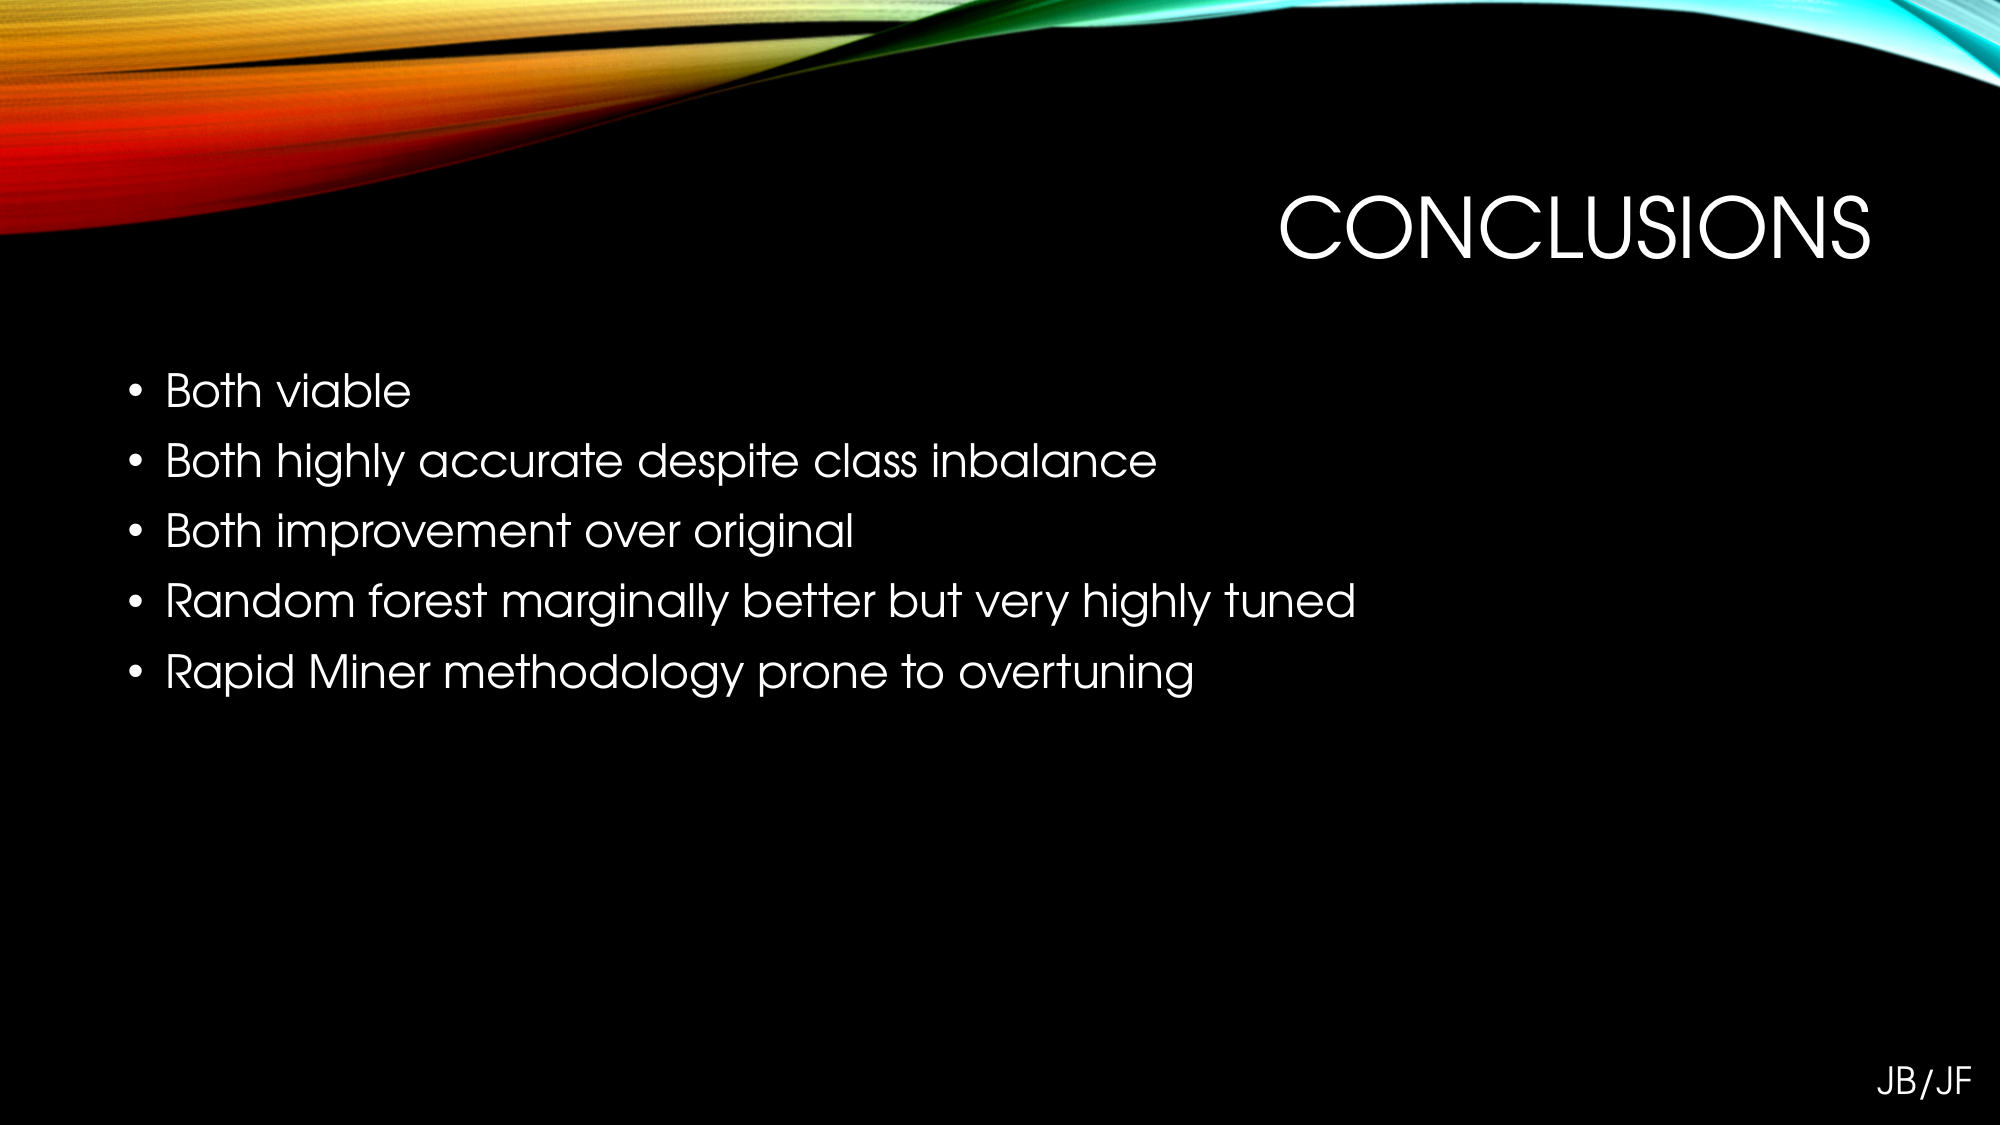

# conclusions
Both viable
Both highly accurate despite class inbalance
Both improvement over original
Random forest marginally better but very highly tuned
Rapid Miner methodology prone to overtuning

JB/JF